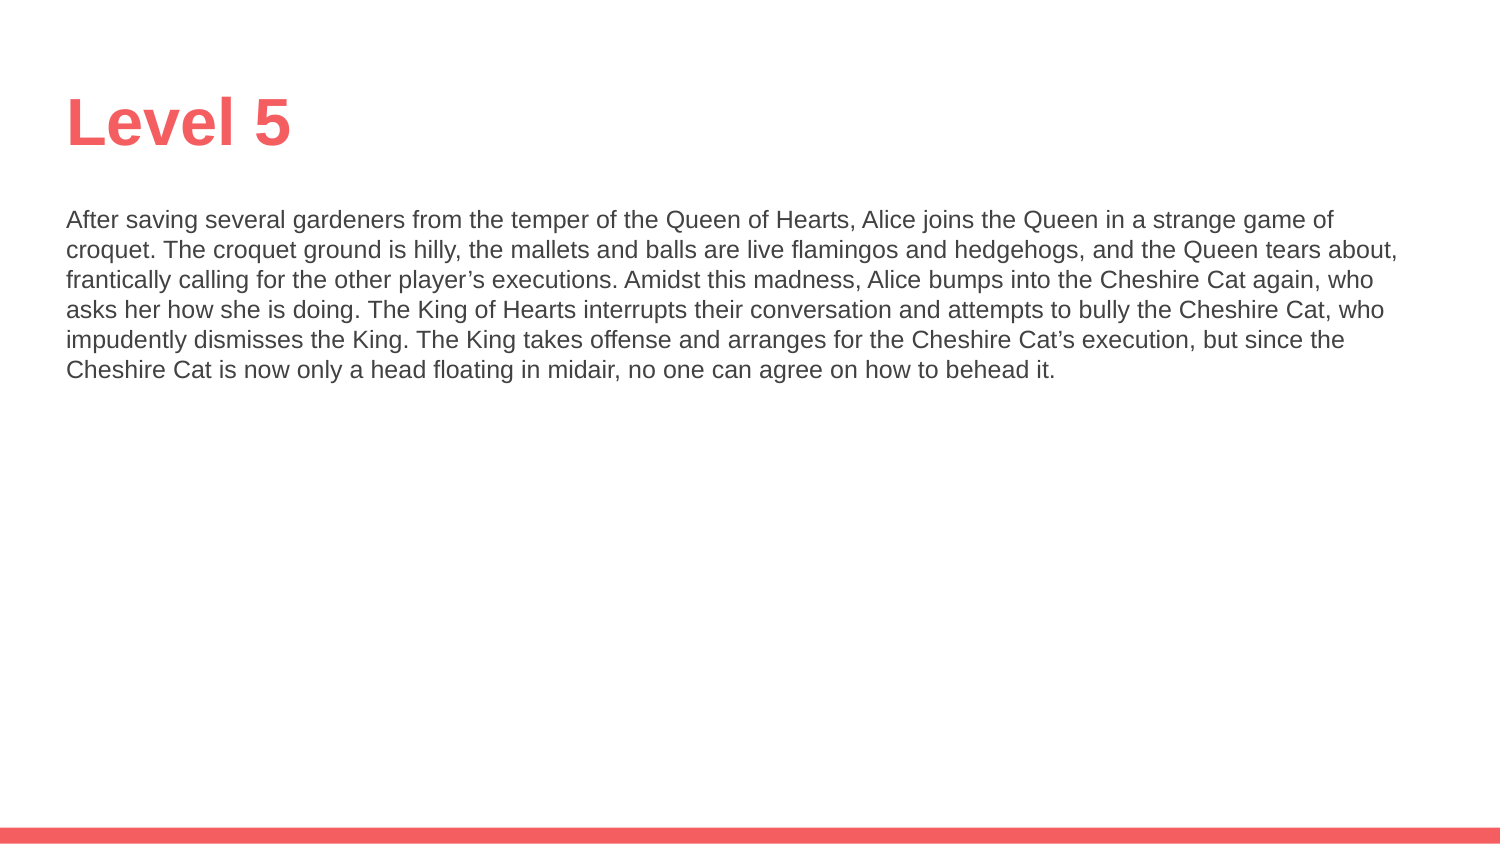

# Level 5
After saving several gardeners from the temper of the Queen of Hearts, Alice joins the Queen in a strange game of croquet. The croquet ground is hilly, the mallets and balls are live flamingos and hedgehogs, and the Queen tears about, frantically calling for the other player’s executions. Amidst this madness, Alice bumps into the Cheshire Cat again, who asks her how she is doing. The King of Hearts interrupts their conversation and attempts to bully the Cheshire Cat, who impudently dismisses the King. The King takes offense and arranges for the Cheshire Cat’s execution, but since the Cheshire Cat is now only a head floating in midair, no one can agree on how to behead it.